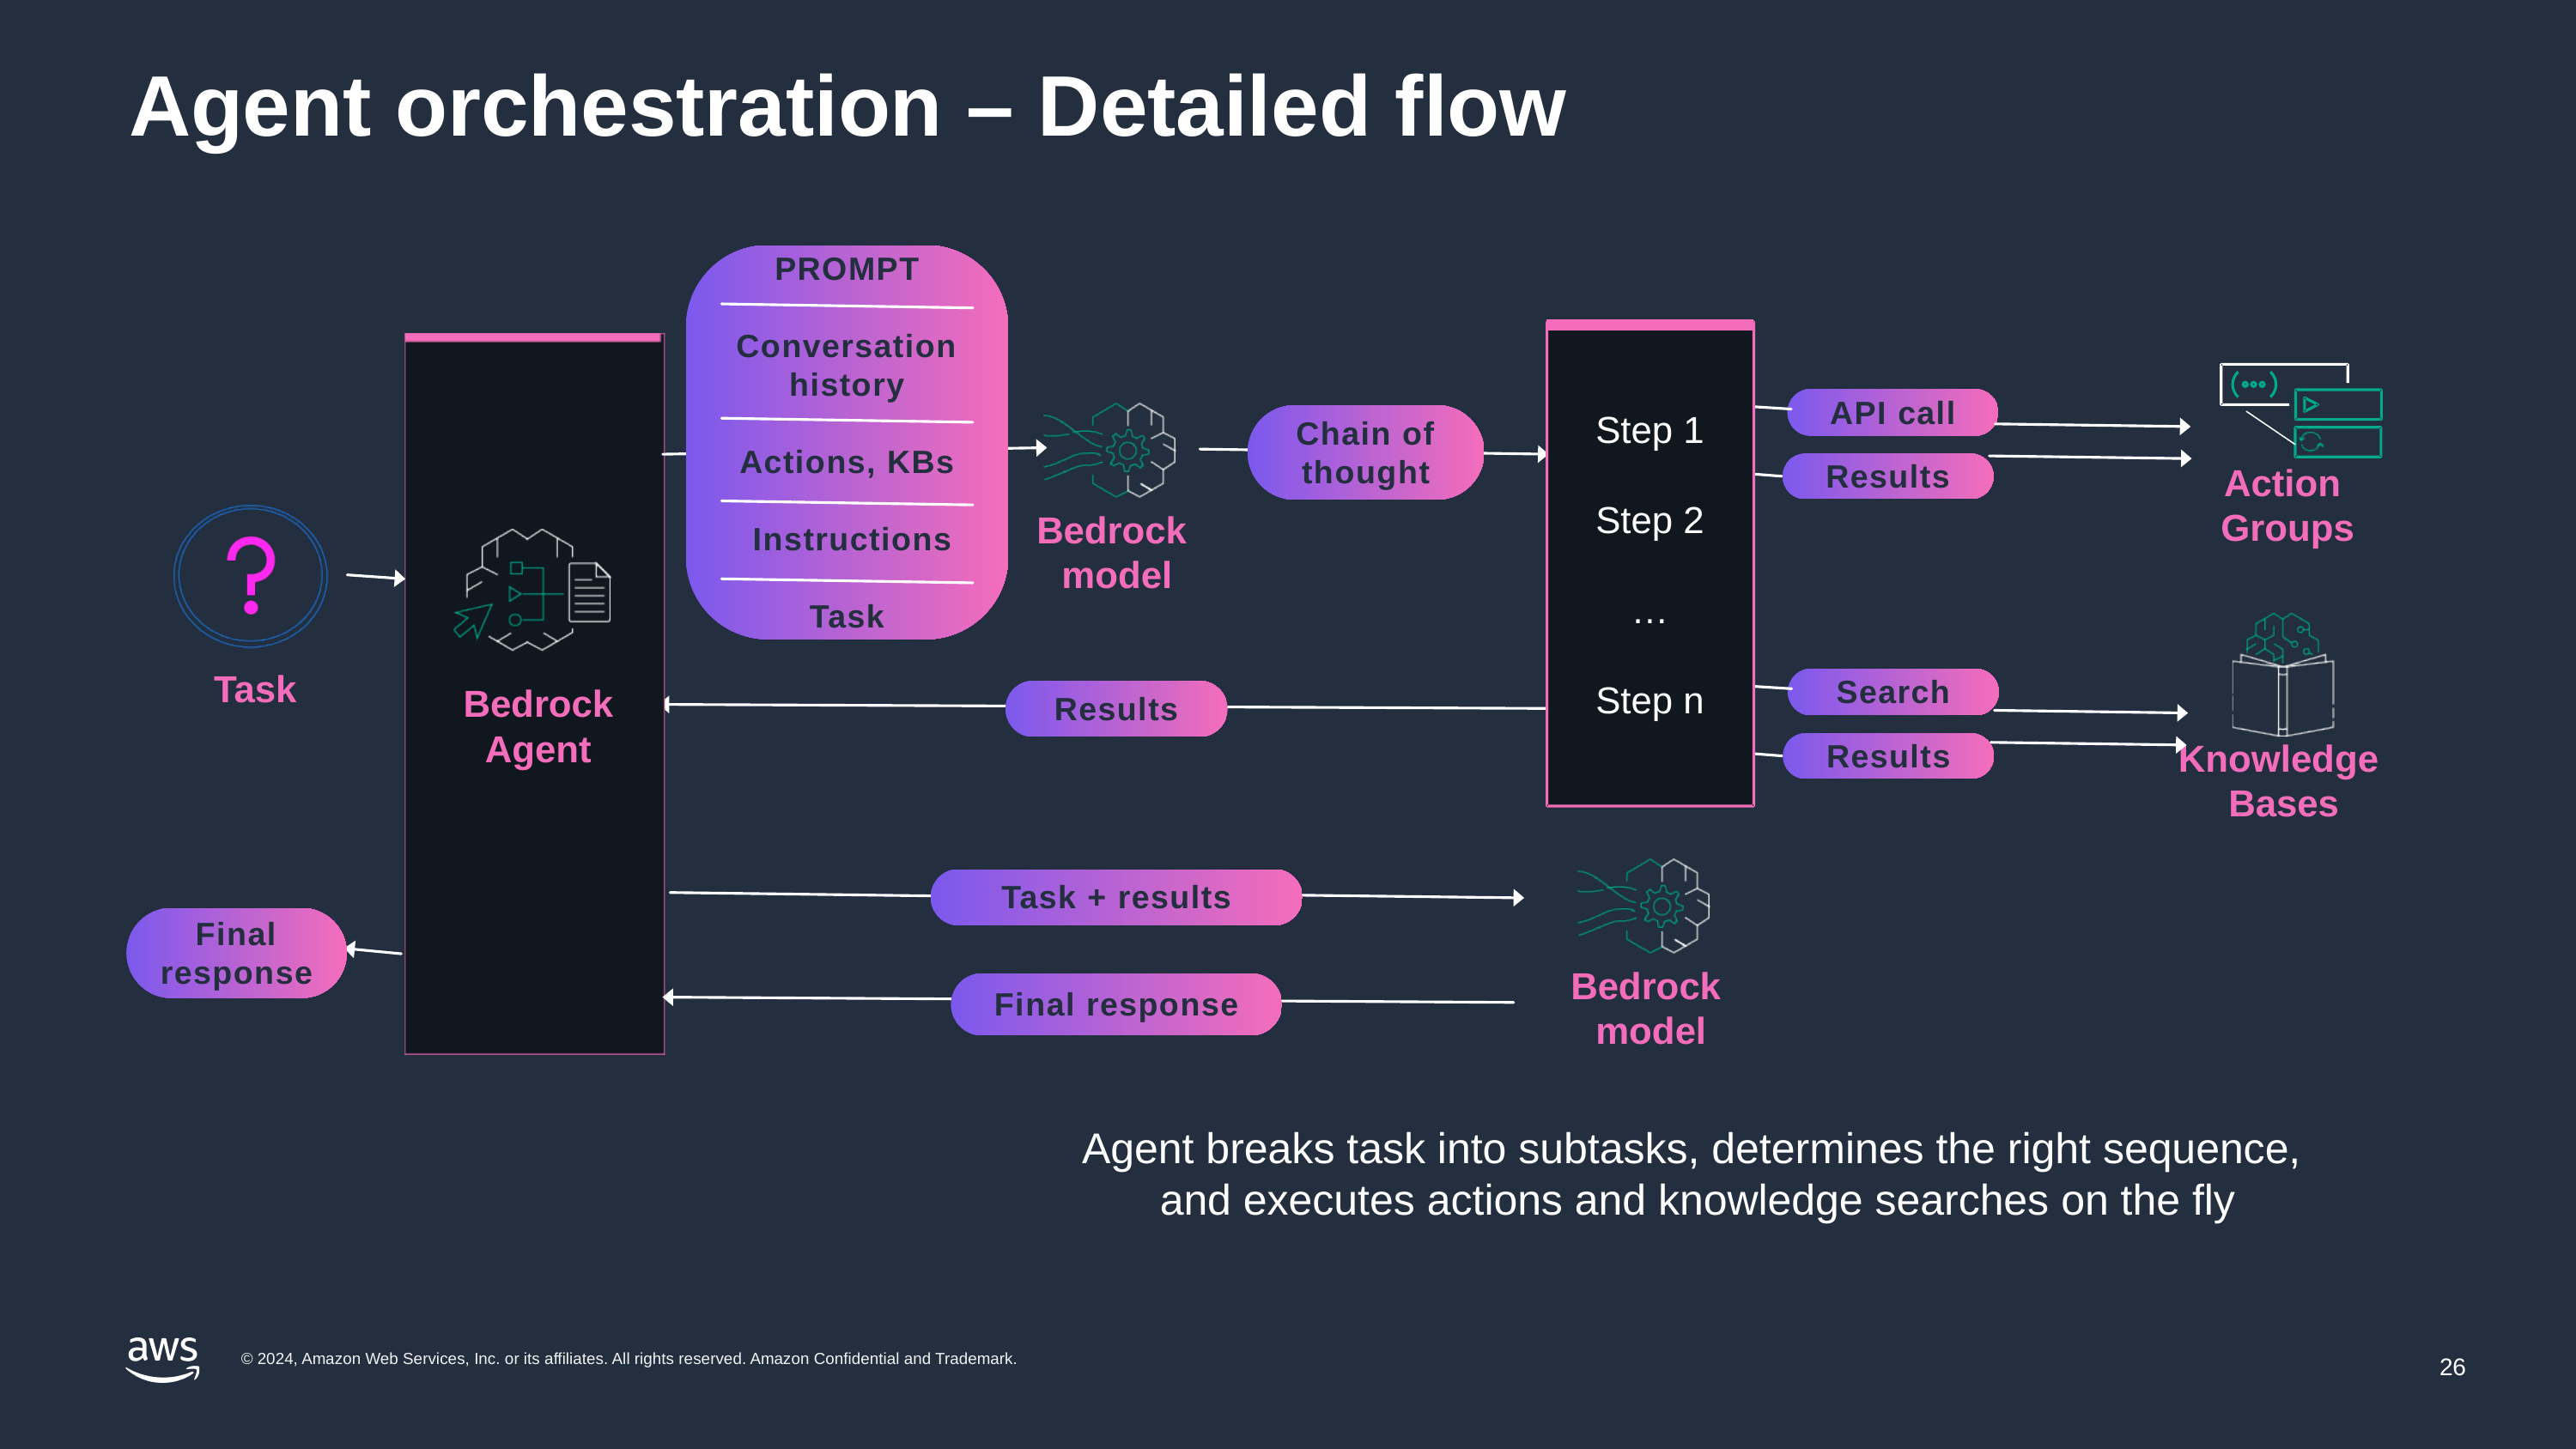

Agent orchestration – Detailed flow

PROMPT

Conversation history

Actions, KBs

 Instructions

Task

Step 1

Step 2

…

Step n

API call

Chain of thought

Results

Action
Groups

Bedrock
model

Task

Search

Results

Bedrock
Agent

Results

Knowledge
Bases

Task + results

Final response

Bedrock
model

Final response

Agent breaks task into subtasks, determines the right sequence,
and executes actions and knowledge searches on the fly

26

© 2024, Amazon Web Services, Inc. or its affiliates. All rights reserved. Amazon Confidential and Trademark.